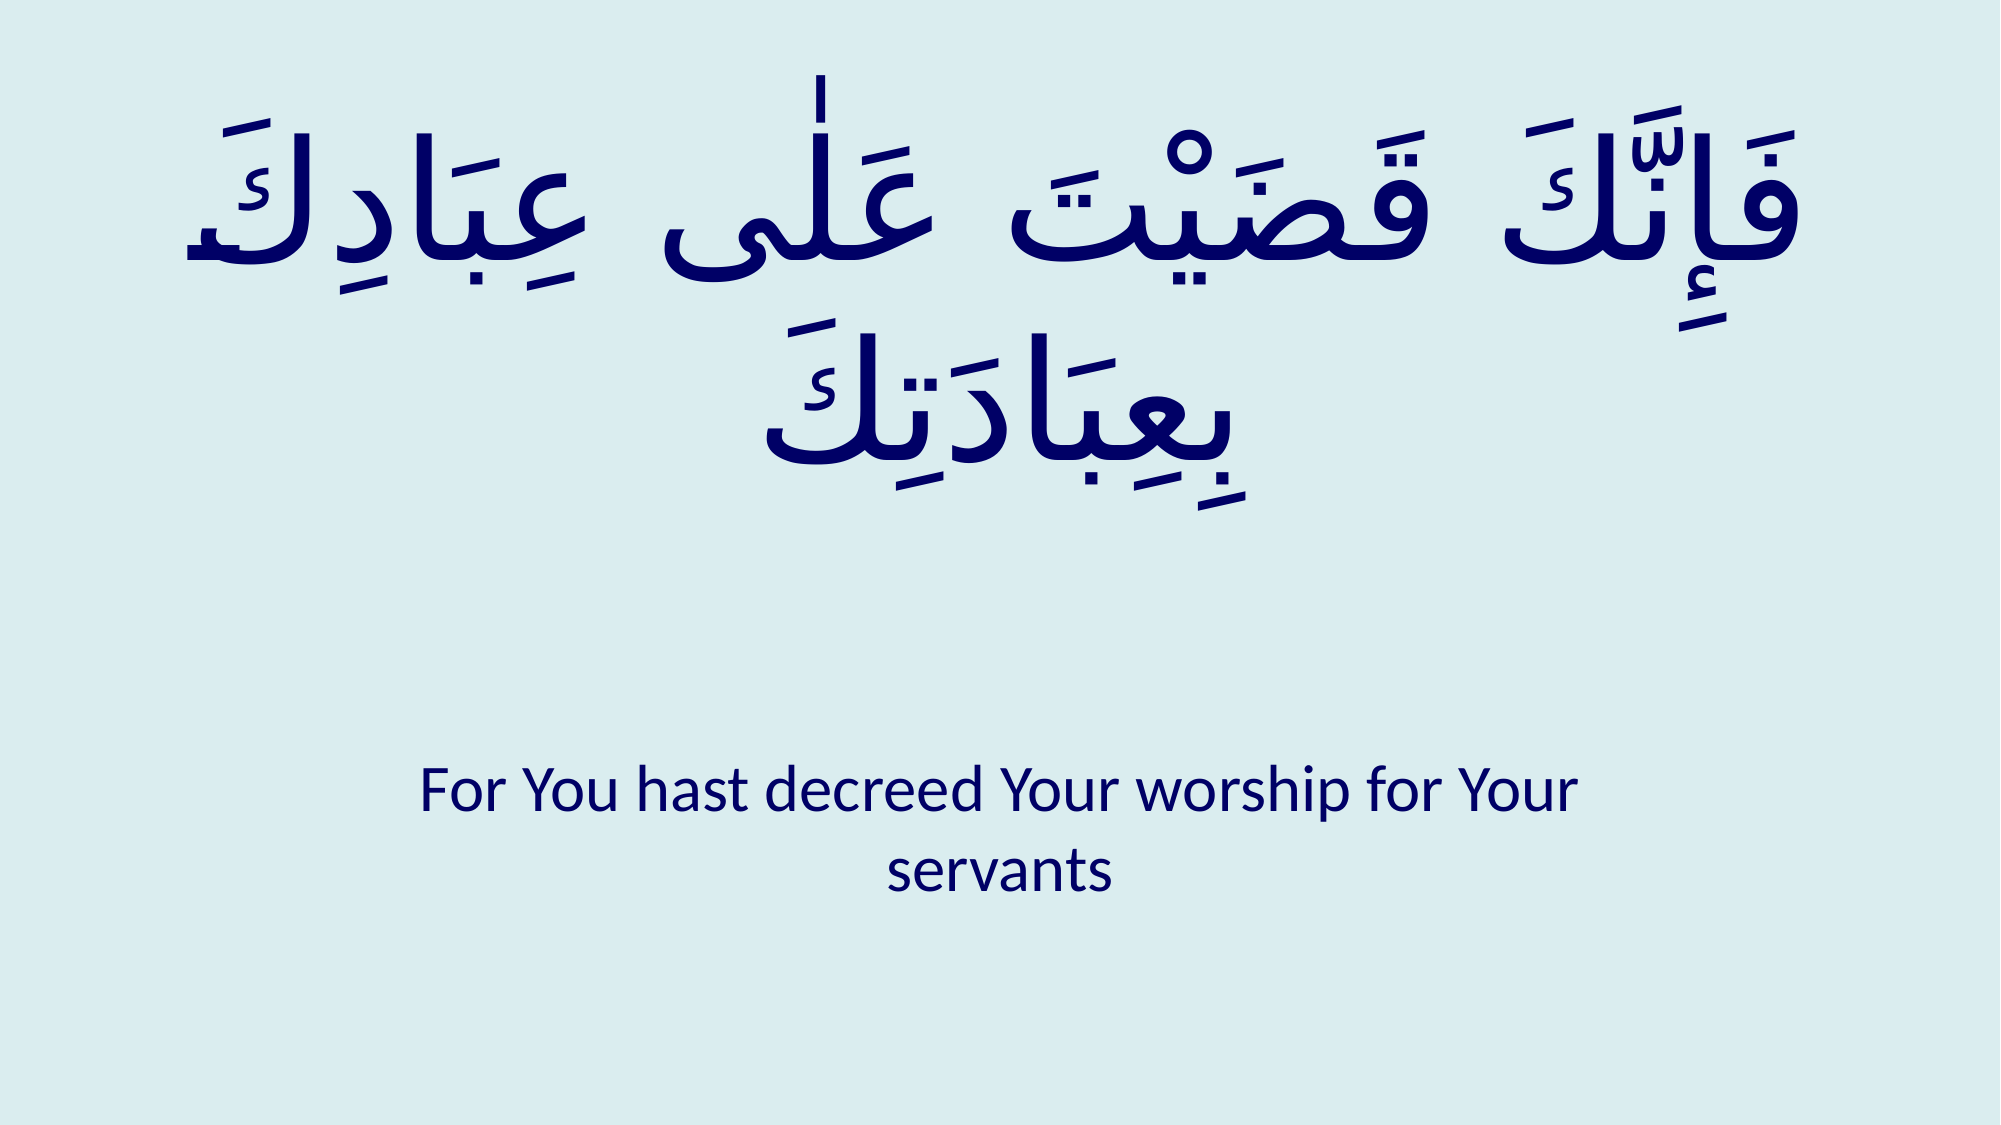

# فَإِنَّكَ قَضَیْتَ عَلٰی عِبَادِكَ بِعِبَادَتِكَ
For You hast decreed Your worship for Your servants